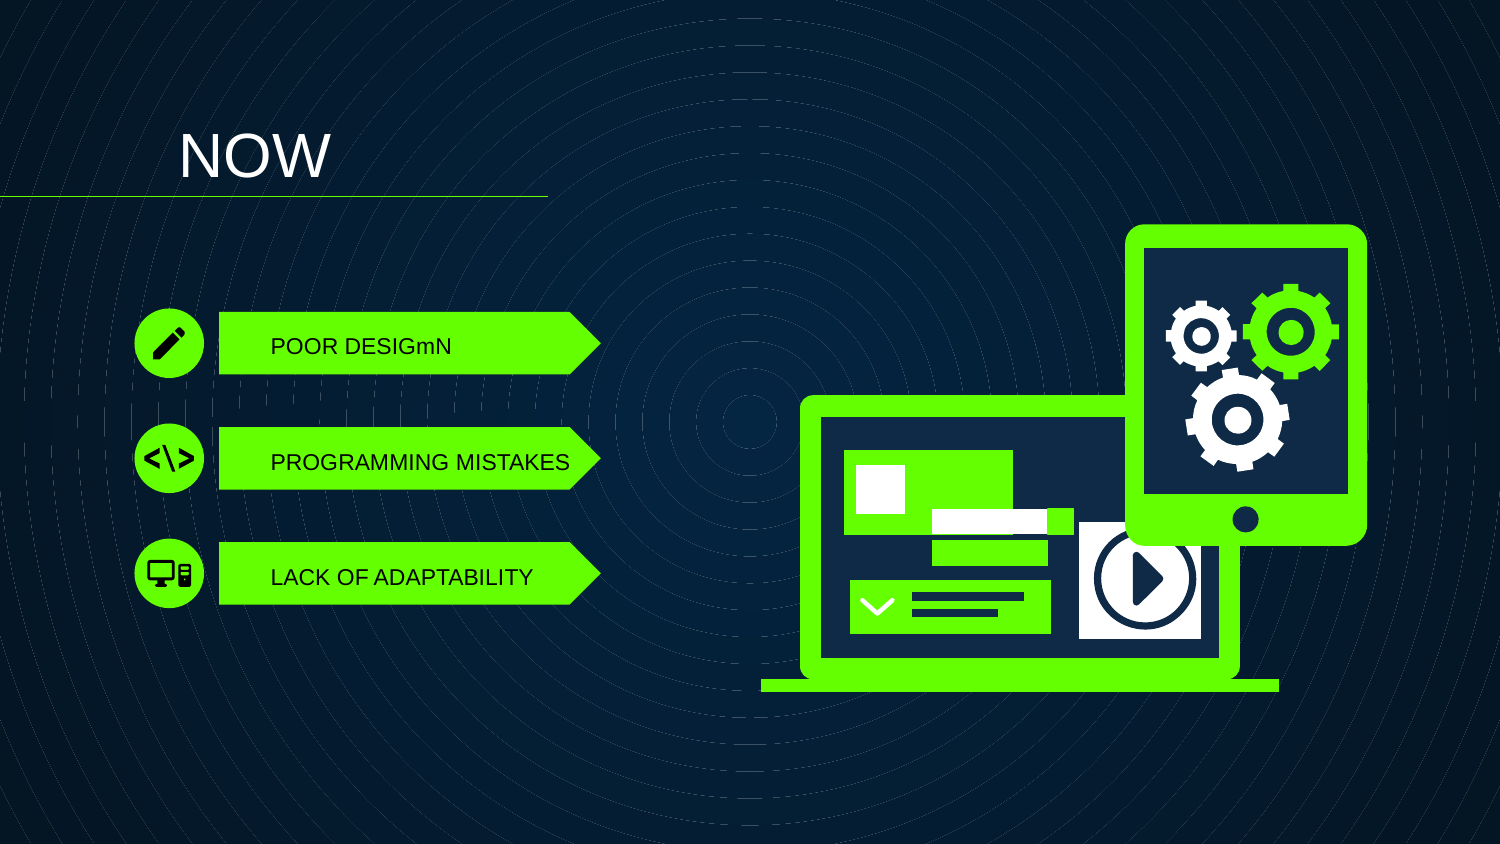

NOW

# POOR DESIGmN

PROGRAMMING MISTAKES

LACK OF ADAPTABILITY